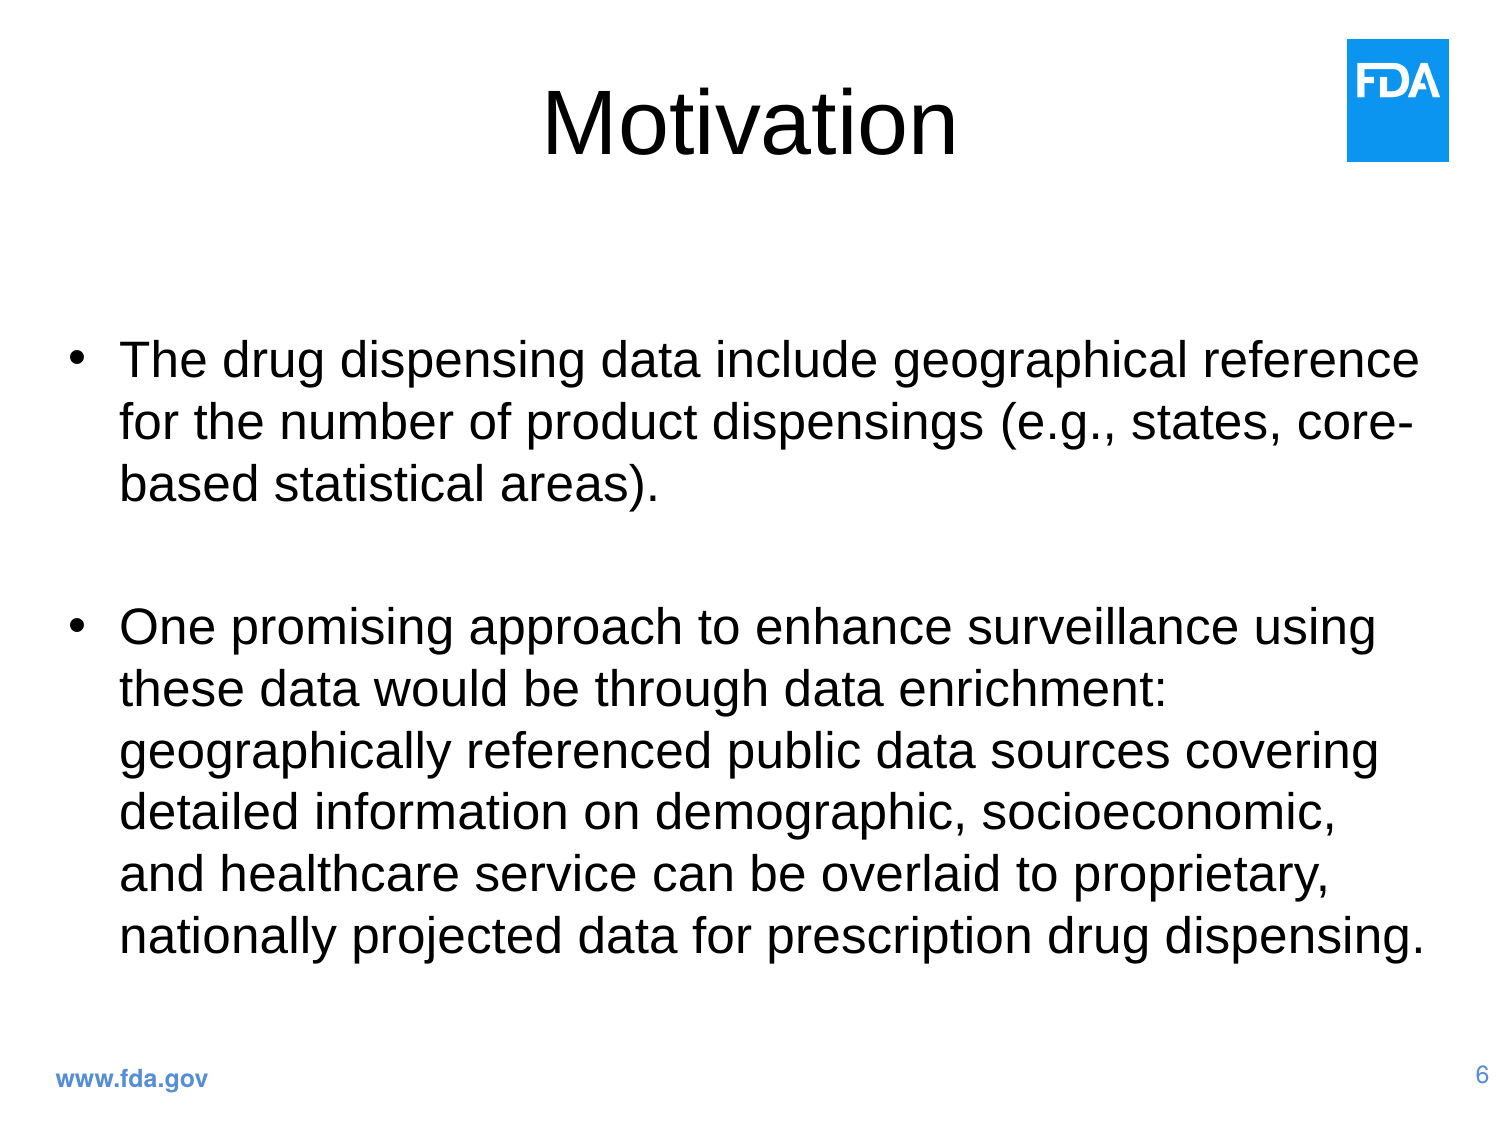

# Motivation
The drug dispensing data include geographical reference for the number of product dispensings (e.g., states, core-based statistical areas).

One promising approach to enhance surveillance using these data would be through data enrichment: geographically referenced public data sources covering detailed information on demographic, socioeconomic, and healthcare service can be overlaid to proprietary, nationally projected data for prescription drug dispensing.

www.fda.gov